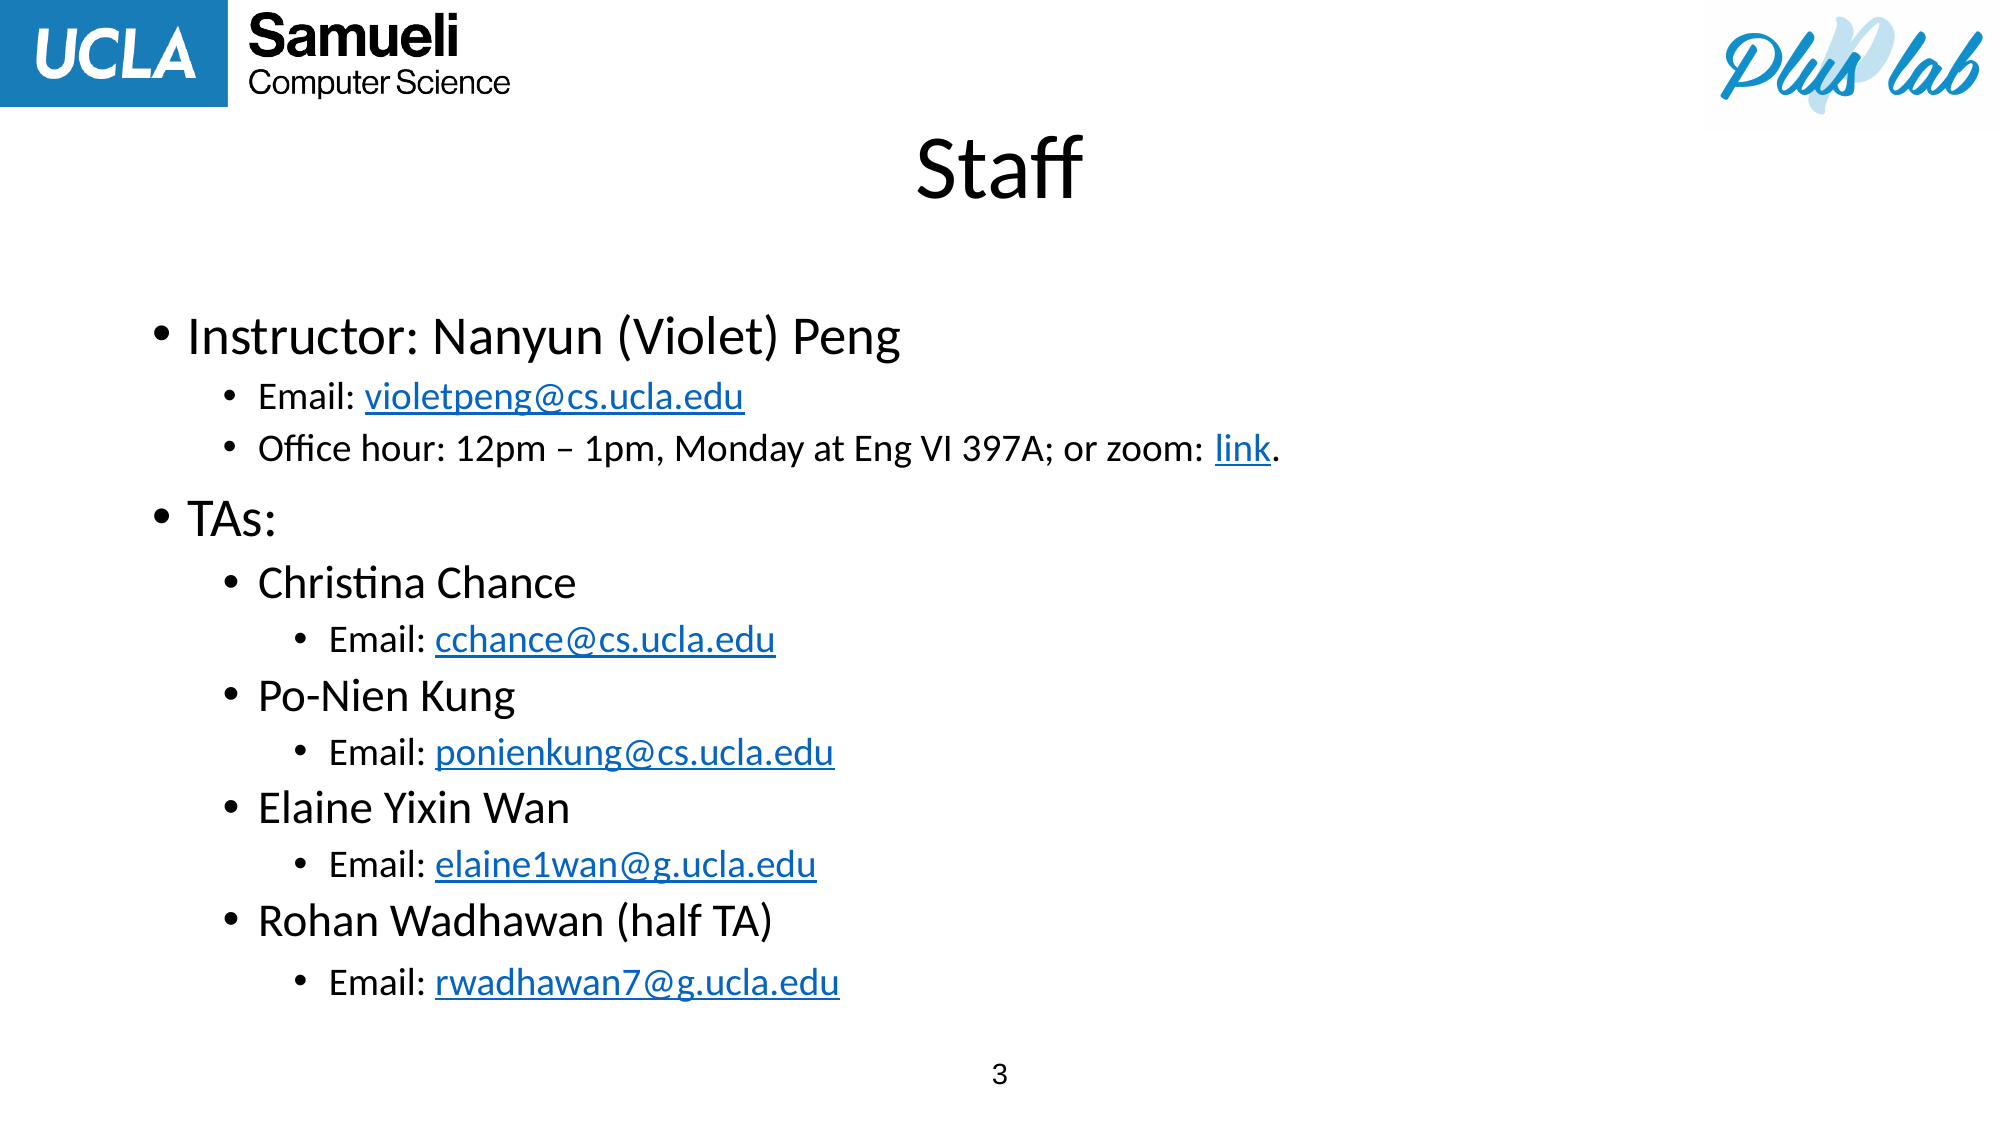

# Staff
Instructor: Nanyun (Violet) Peng
Email: violetpeng@cs.ucla.edu
Office hour: 12pm – 1pm, Monday at Eng VI 397A; or zoom: link.
TAs:
Christina Chance
Email: cchance@cs.ucla.edu
Po-Nien Kung
Email: ponienkung@cs.ucla.edu
Elaine Yixin Wan
Email: elaine1wan@g.ucla.edu
Rohan Wadhawan (half TA)
Email: rwadhawan7@g.ucla.edu
3